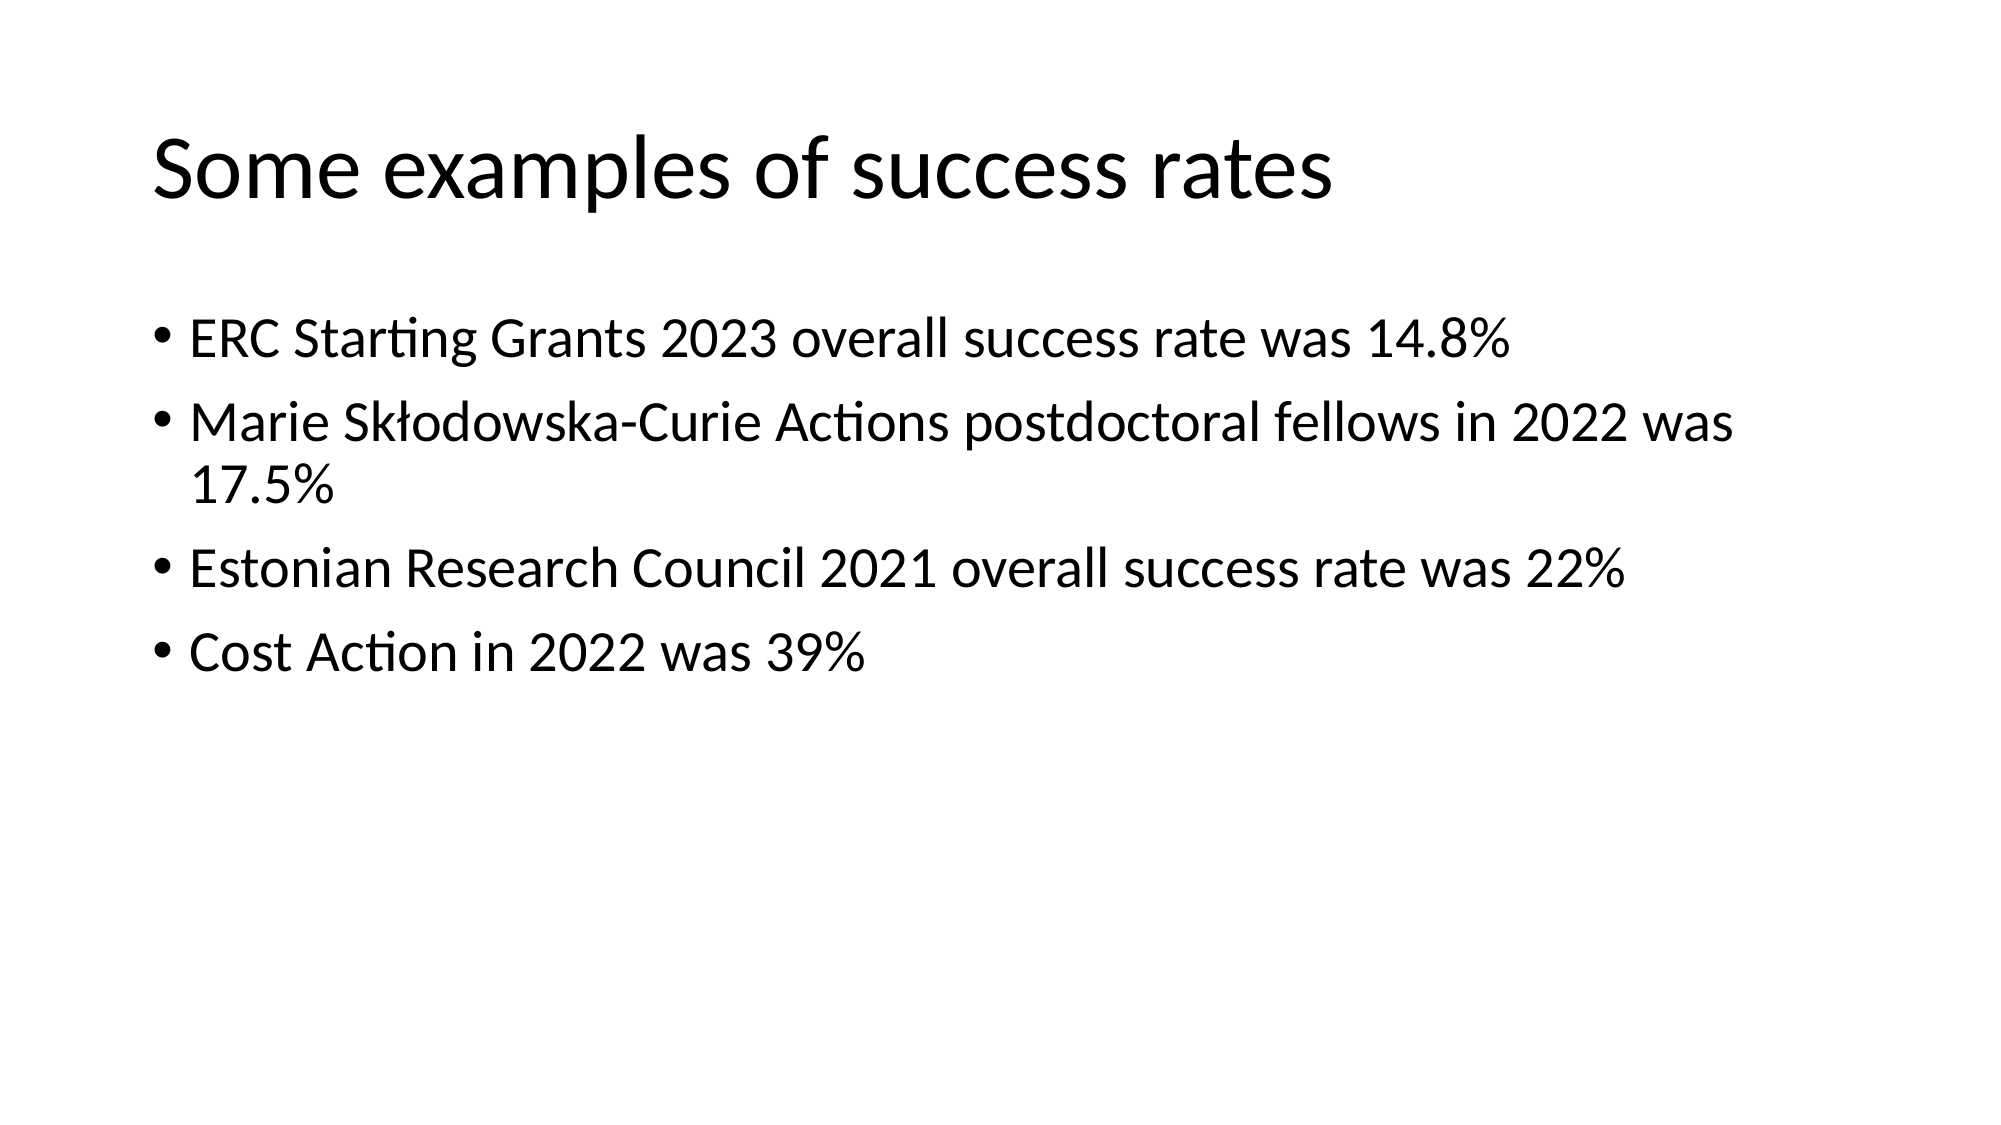

# Some examples of success rates
ERC Starting Grants 2023 overall success rate was 14.8%
Marie Skłodowska-Curie Actions postdoctoral fellows in 2022 was 17.5%
Estonian Research Council 2021 overall success rate was 22%
Cost Action in 2022 was 39%